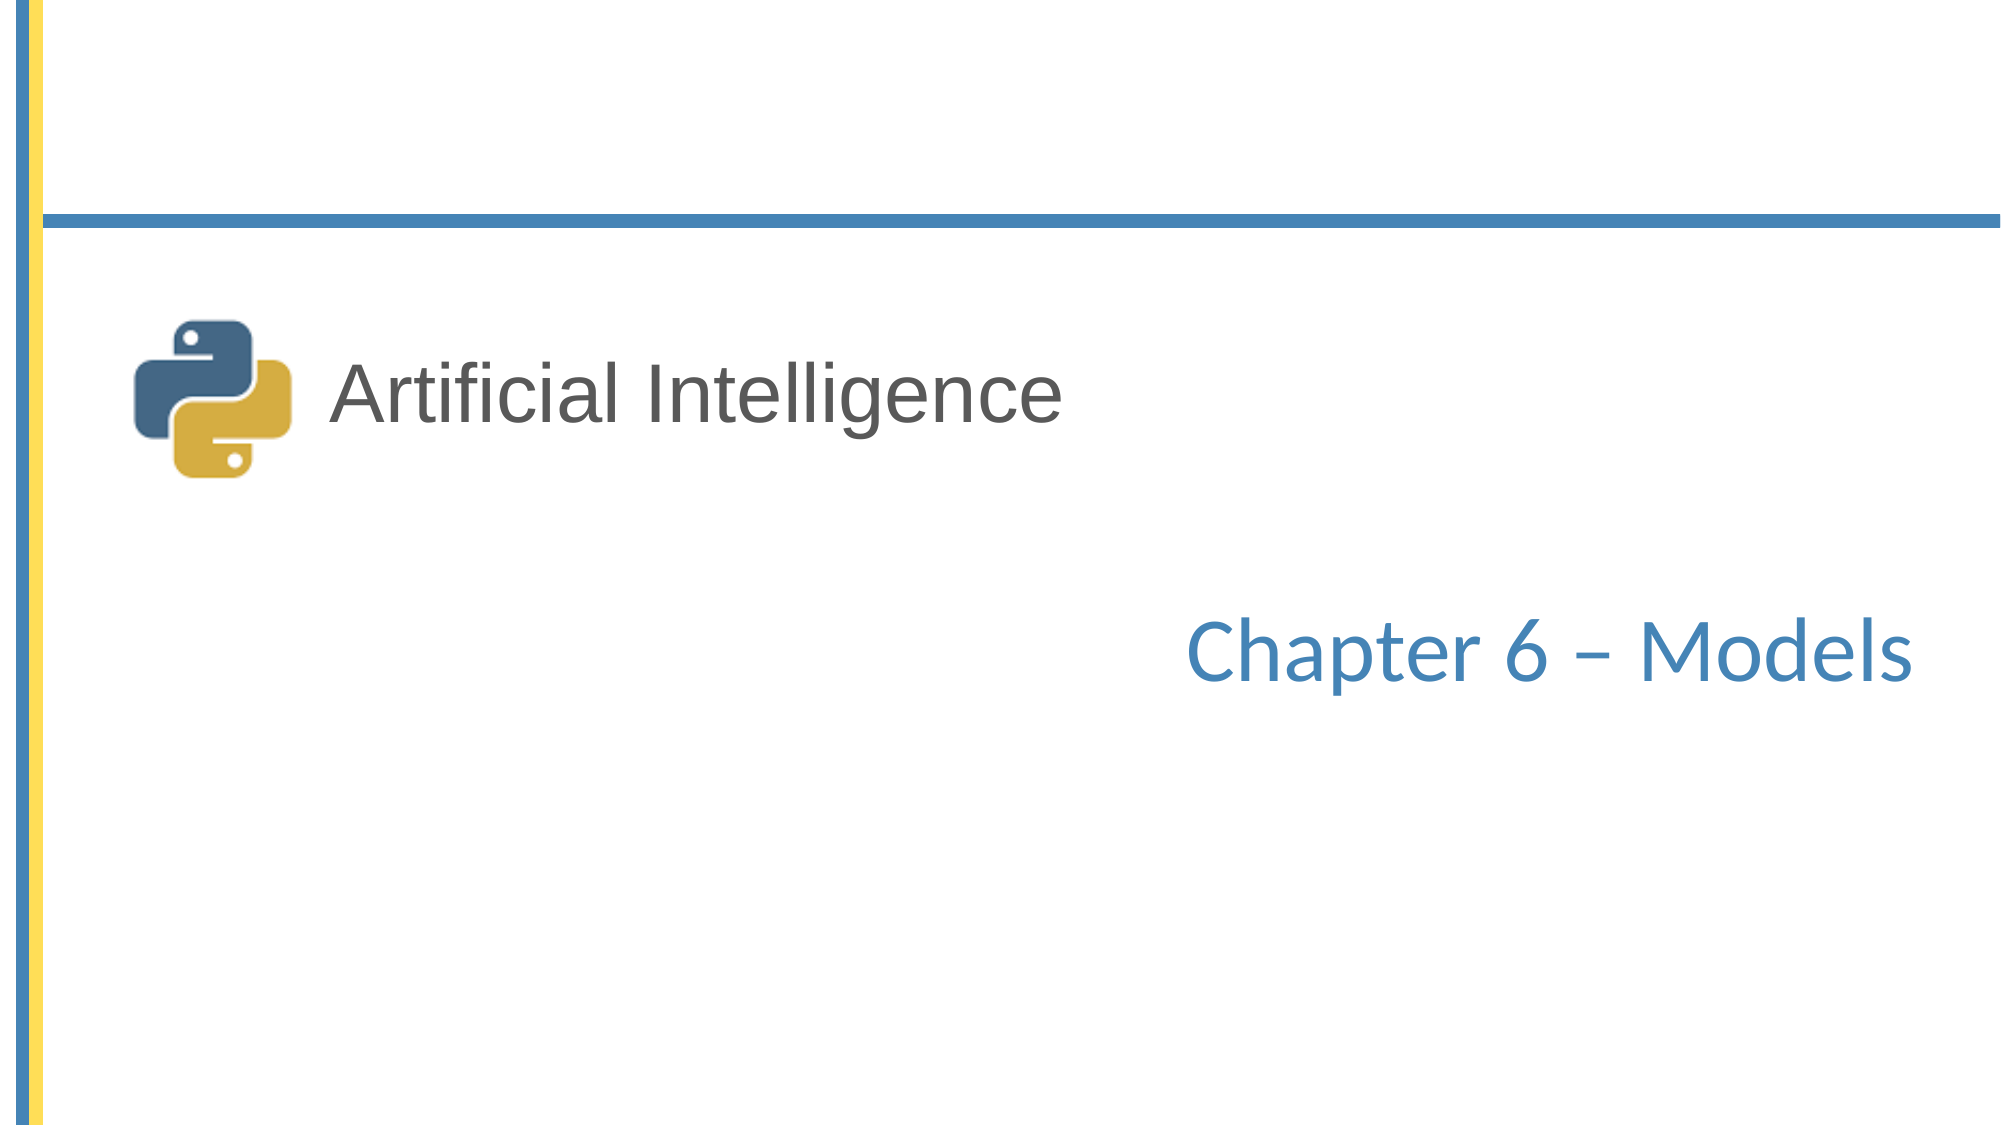

Artificial Intelligence
# Chapter 6 – Models